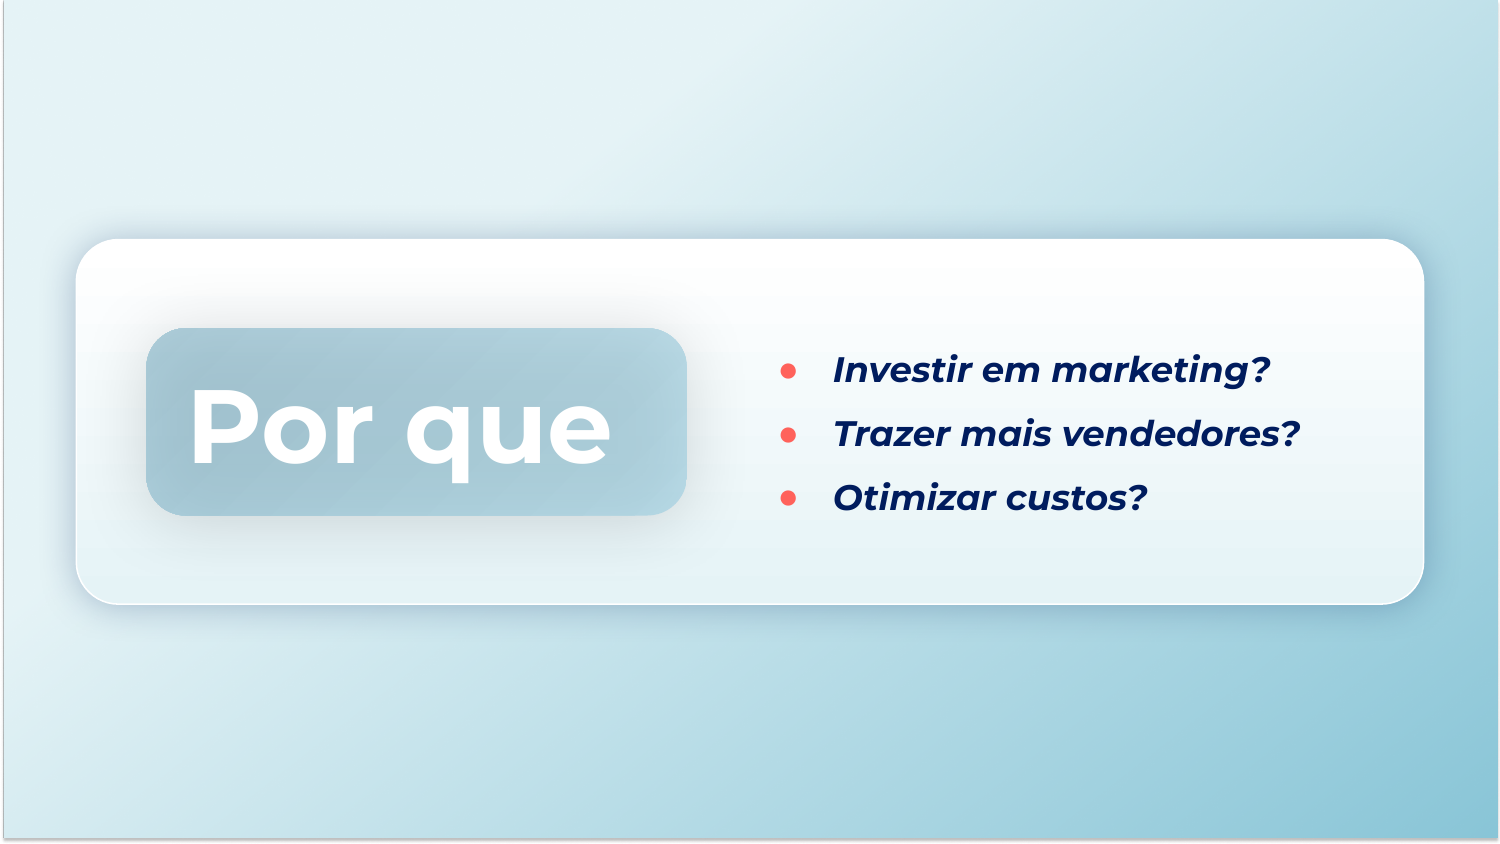

# Investir em marketing?
Trazer mais vendedores?
Otimizar custos?
Por que